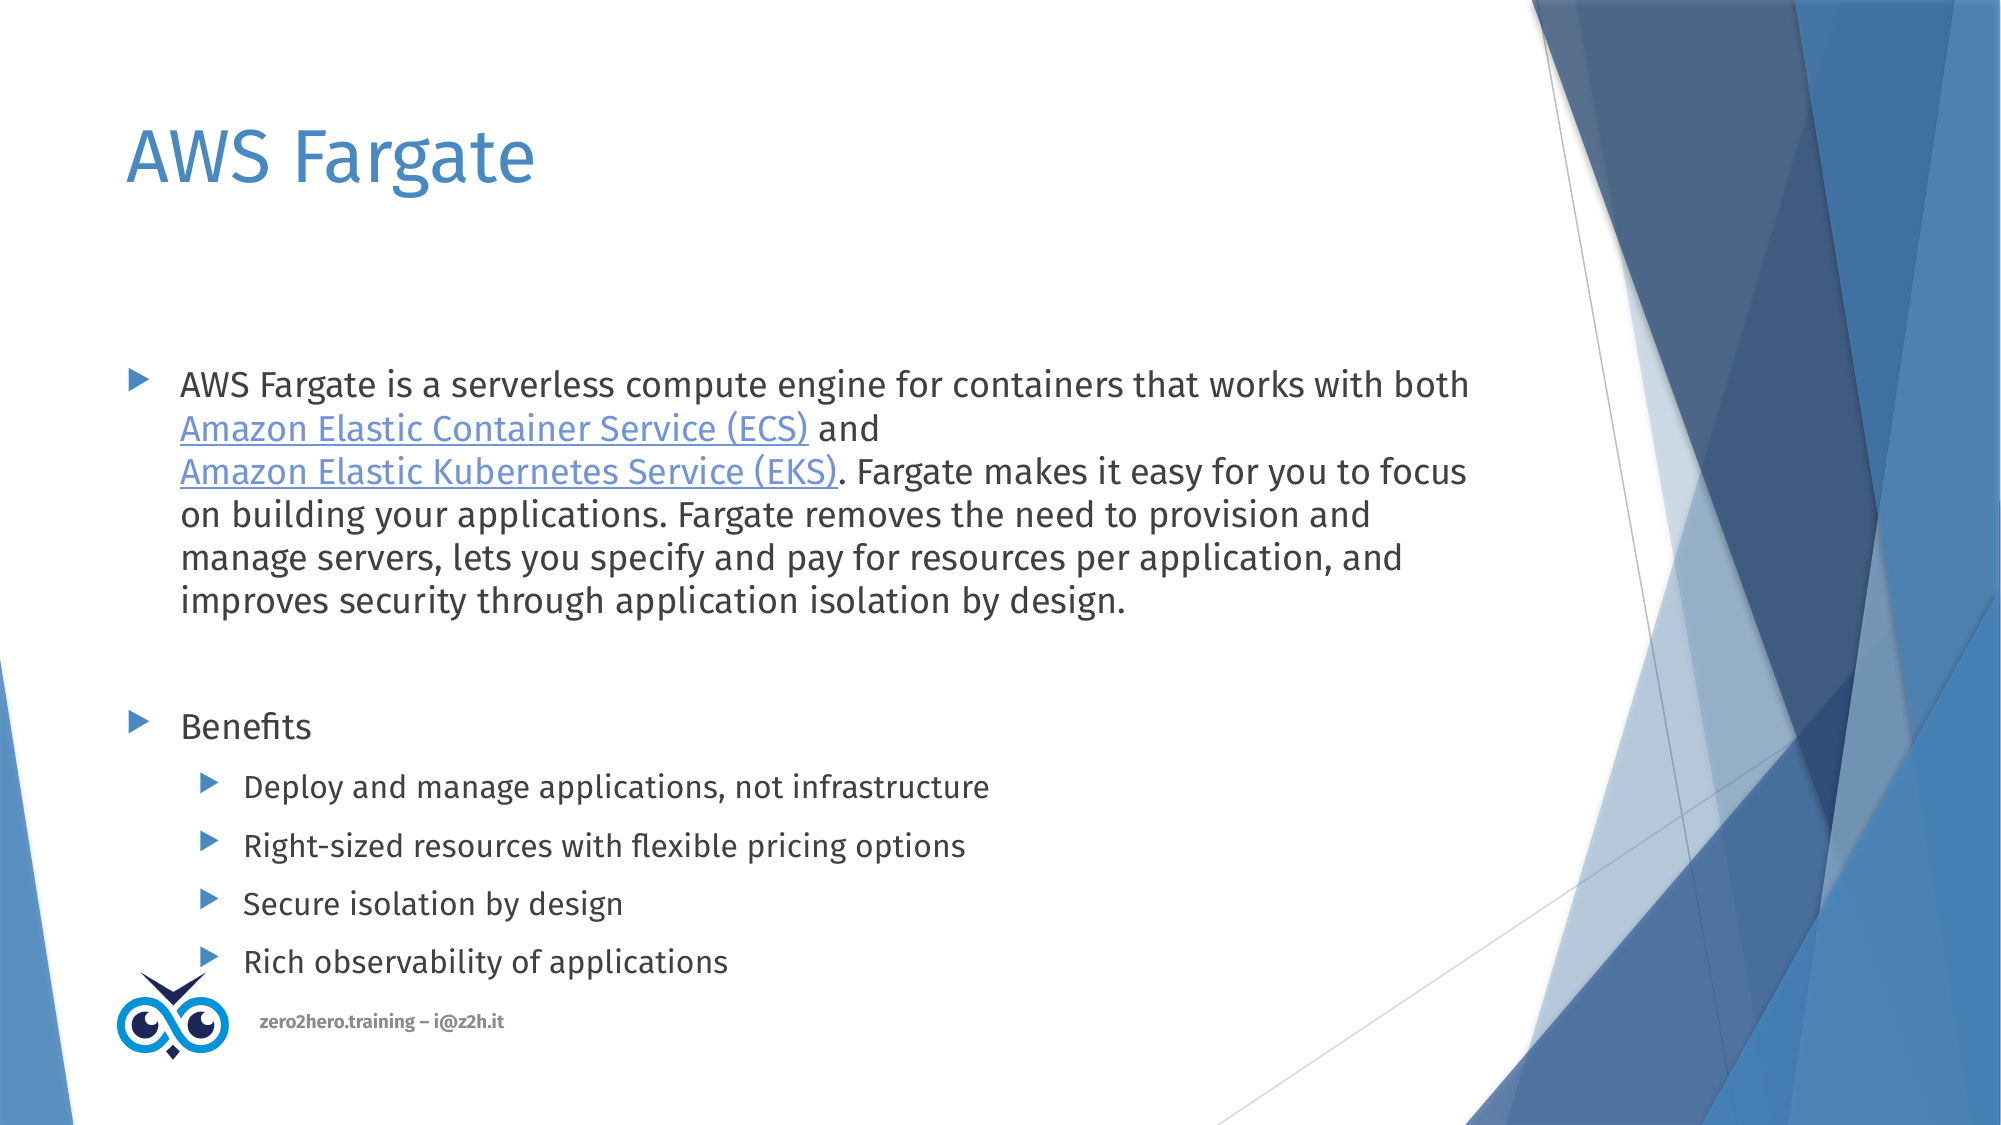

# AWS Fargate
AWS Fargate is a serverless compute engine for containers that works with both Amazon Elastic Container Service (ECS) and Amazon Elastic Kubernetes Service (EKS). Fargate makes it easy for you to focus on building your applications. Fargate removes the need to provision and manage servers, lets you specify and pay for resources per application, and improves security through application isolation by design.

Benefits
Deploy and manage applications, not infrastructure
Right-sized resources with flexible pricing options
Secure isolation by design
Rich observability of applications

zero2hero.training – i@z2h.it